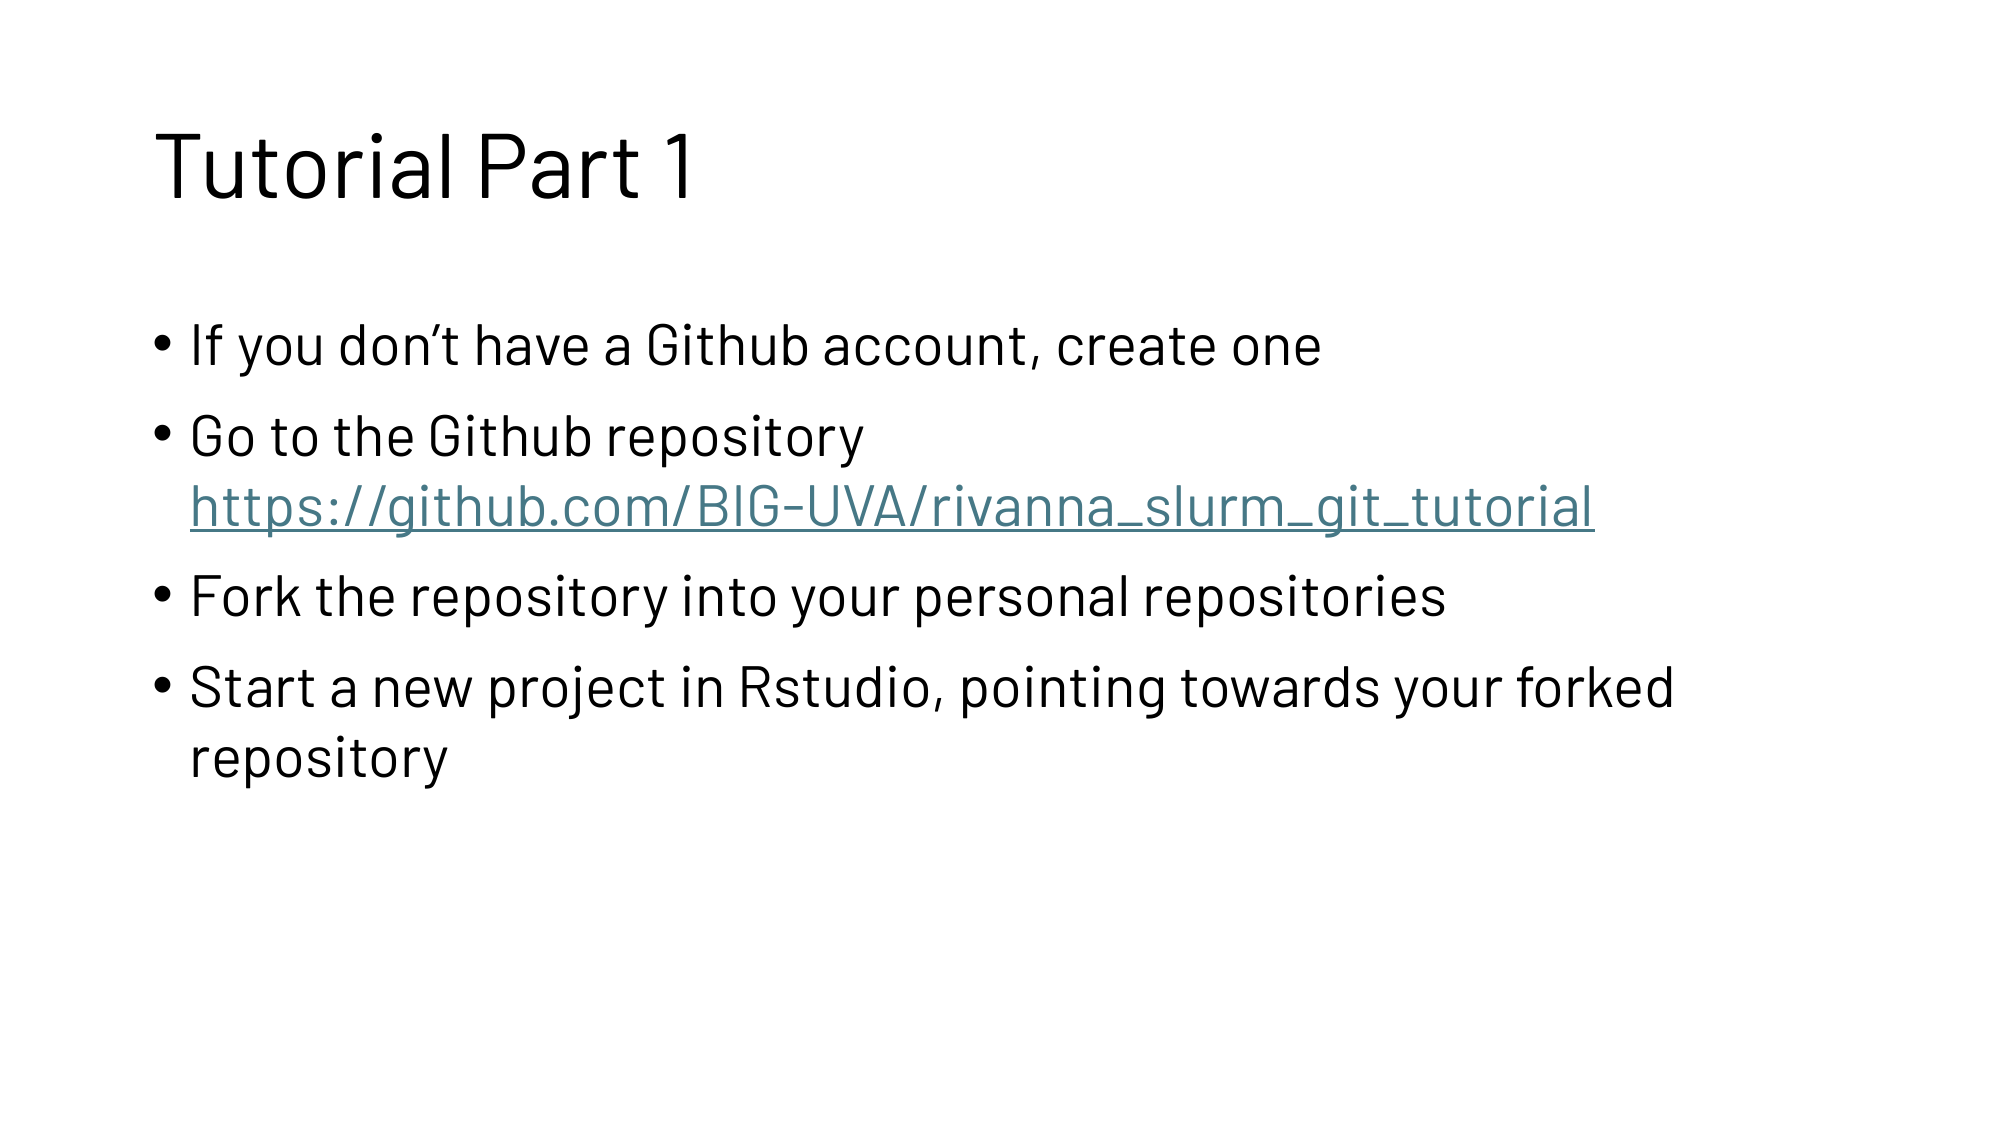

# Tutorial Part 1
If you don’t have a Github account, create one
Go to the Github repository https://github.com/BIG-UVA/rivanna_slurm_git_tutorial
Fork the repository into your personal repositories
Start a new project in Rstudio, pointing towards your forked repository